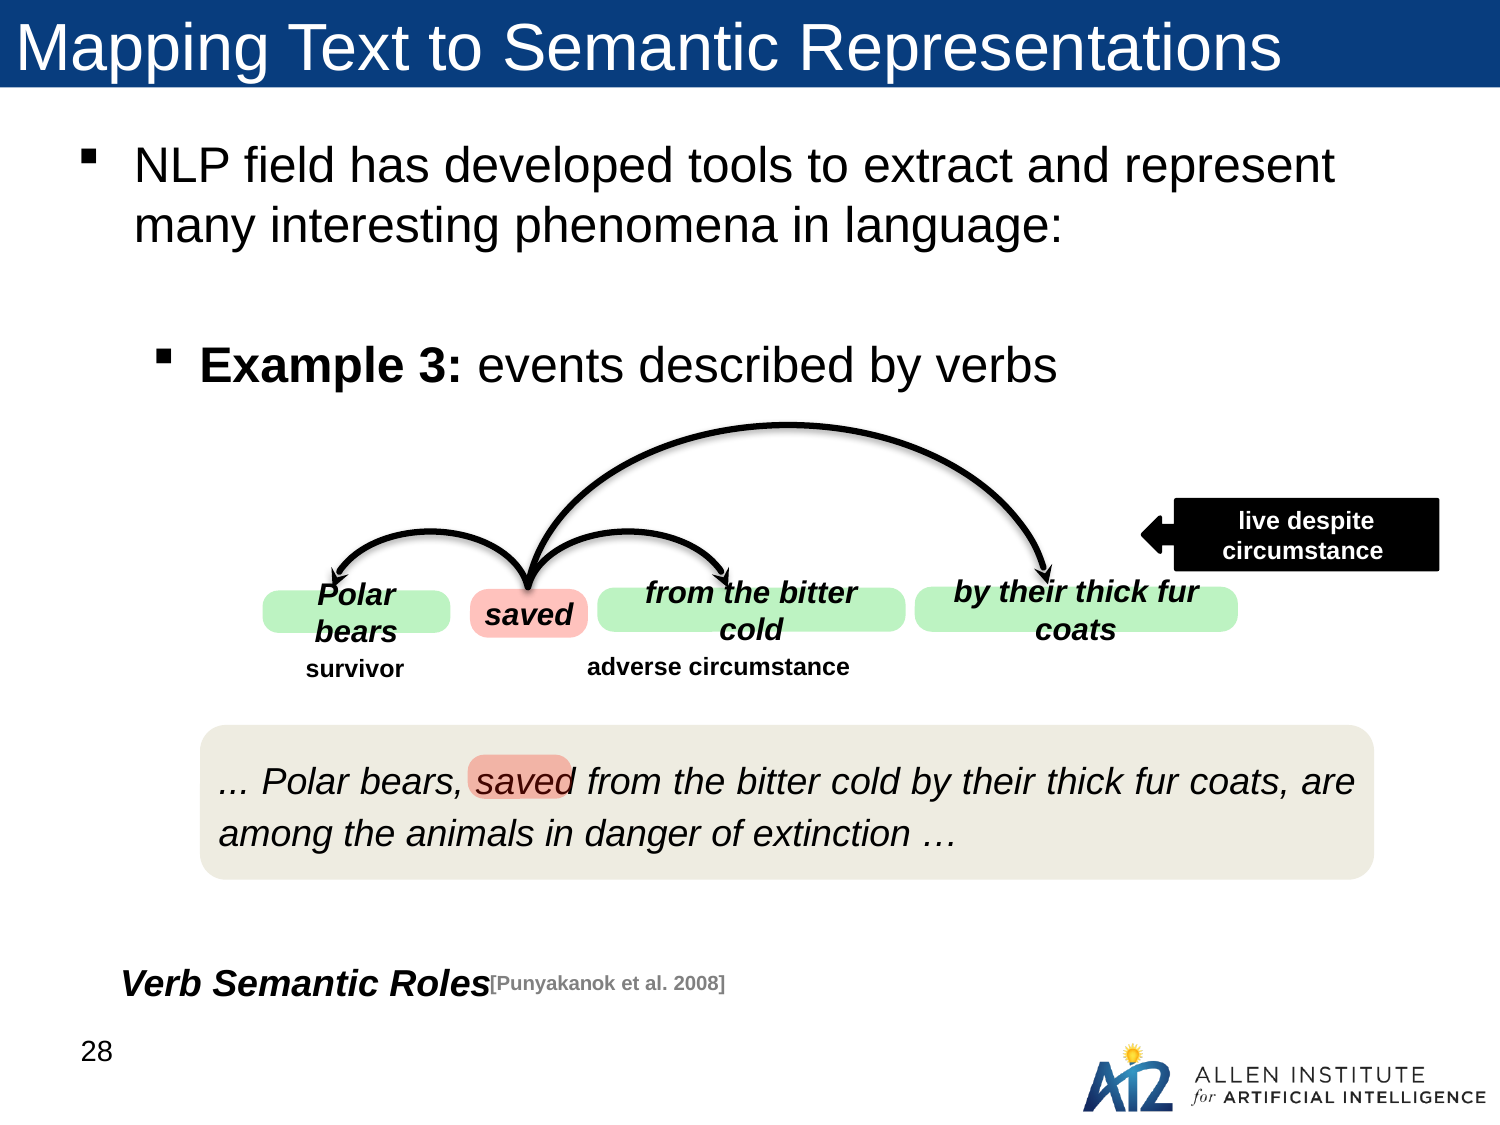

# Mapping Text to Semantic Representations
NLP field has developed tools to extract and represent many interesting phenomena in language:

Example 3: events described by verbs

by their thick fur coats
from the bitter cold
saved
Polar bears
adverse circumstance
survivor
live despite circumstance
... Polar bears, saved from the bitter cold by their thick fur coats, are among the animals in danger of extinction …

Verb Semantic Roles
[Punyakanok et al. 2008]
28